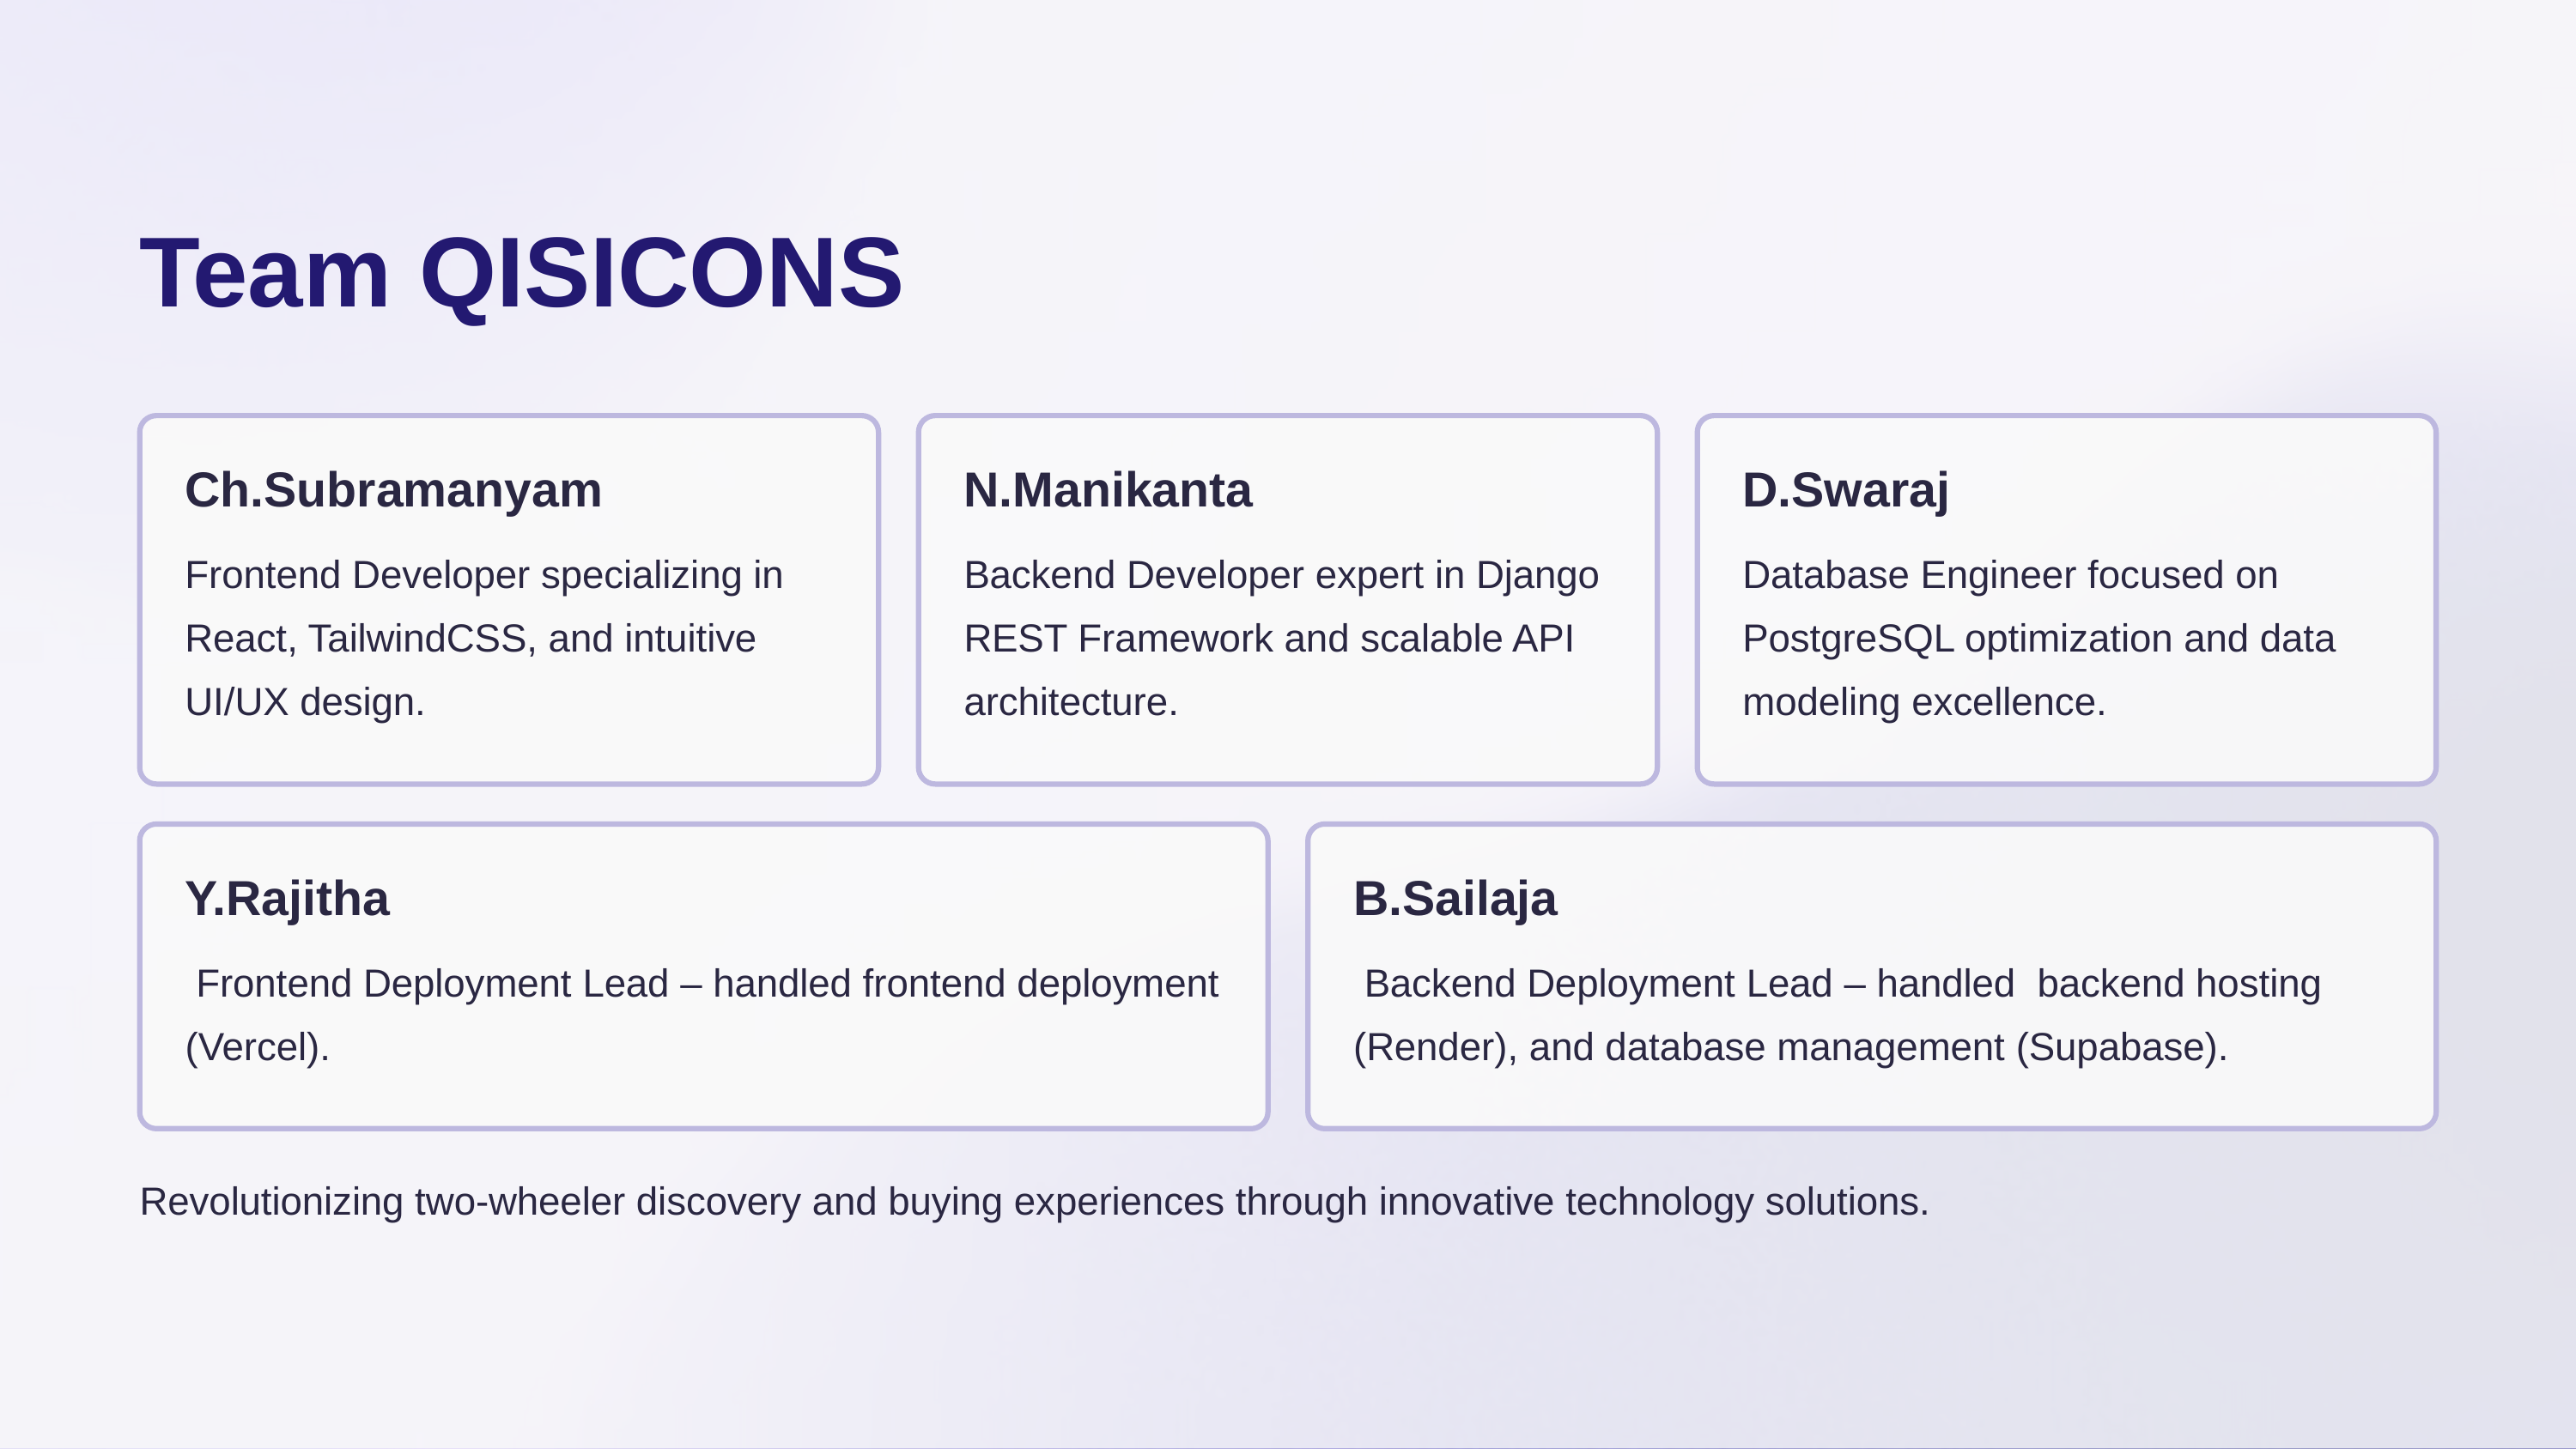

Team QISICONS

Ch.Subramanyam
N.Manikanta
D.Swaraj
Frontend Developer specializing in React, TailwindCSS, and intuitive UI/UX design.
Backend Developer expert in Django REST Framework and scalable API architecture.
Database Engineer focused on PostgreSQL optimization and data modeling excellence.

Y.Rajitha
B.Sailaja
 Frontend Deployment Lead – handled frontend deployment (Vercel).
 Backend Deployment Lead – handled  backend hosting (Render), and database management (Supabase).
Revolutionizing two-wheeler discovery and buying experiences through innovative technology solutions.